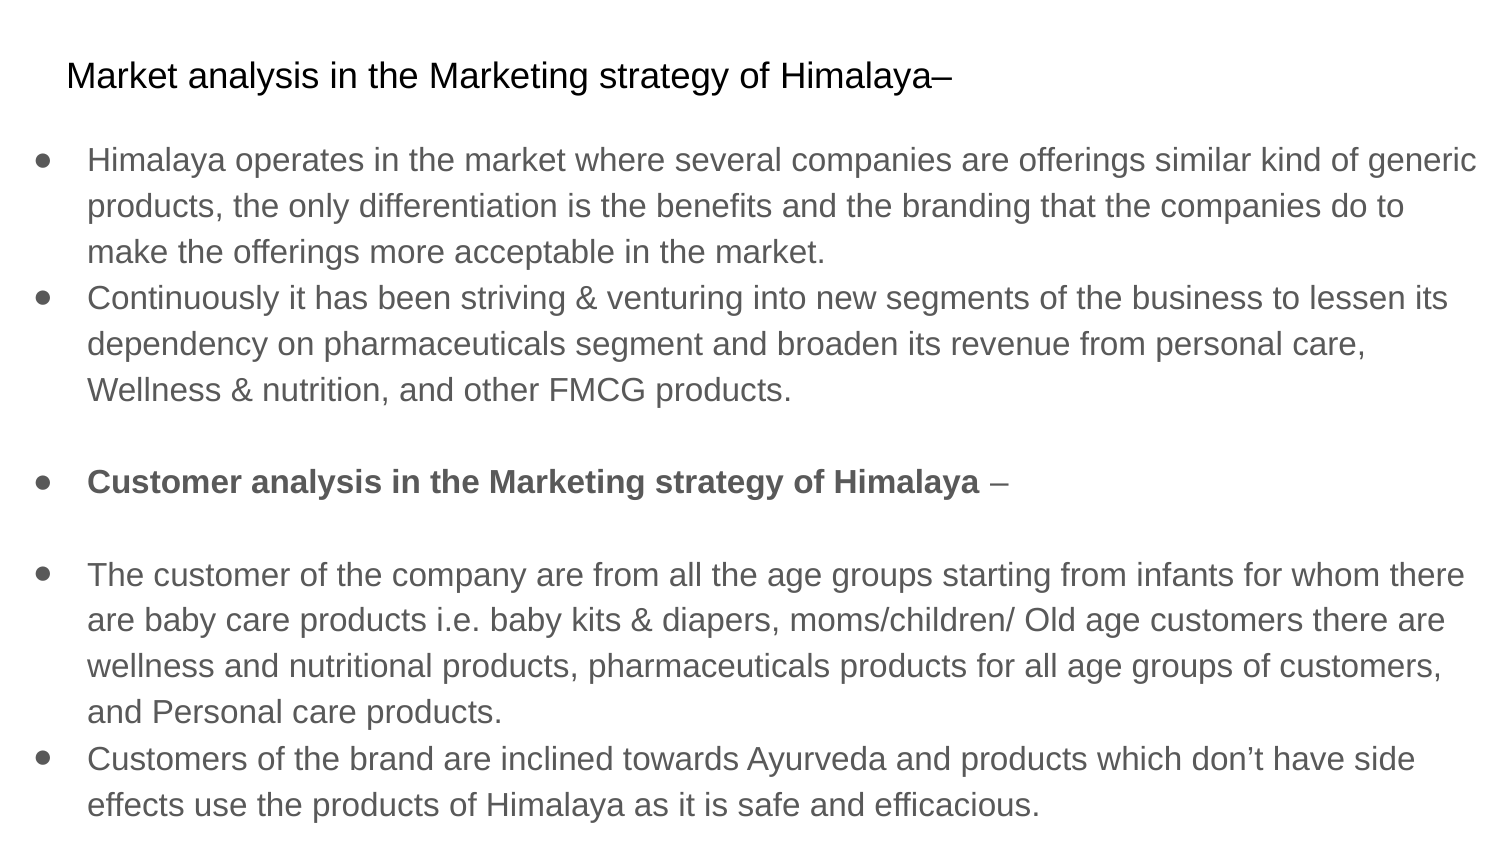

# Market analysis in the Marketing strategy of Himalaya–
Himalaya operates in the market where several companies are offerings similar kind of generic products, the only differentiation is the benefits and the branding that the companies do to make the offerings more acceptable in the market.
Continuously it has been striving & venturing into new segments of the business to lessen its dependency on pharmaceuticals segment and broaden its revenue from personal care, Wellness & nutrition, and other FMCG products.

Customer analysis in the Marketing strategy of Himalaya –

The customer of the company are from all the age groups starting from infants for whom there are baby care products i.e. baby kits & diapers, moms/children/ Old age customers there are wellness and nutritional products, pharmaceuticals products for all age groups of customers, and Personal care products.
Customers of the brand are inclined towards Ayurveda and products which don’t have side effects use the products of Himalaya as it is safe and efficacious.